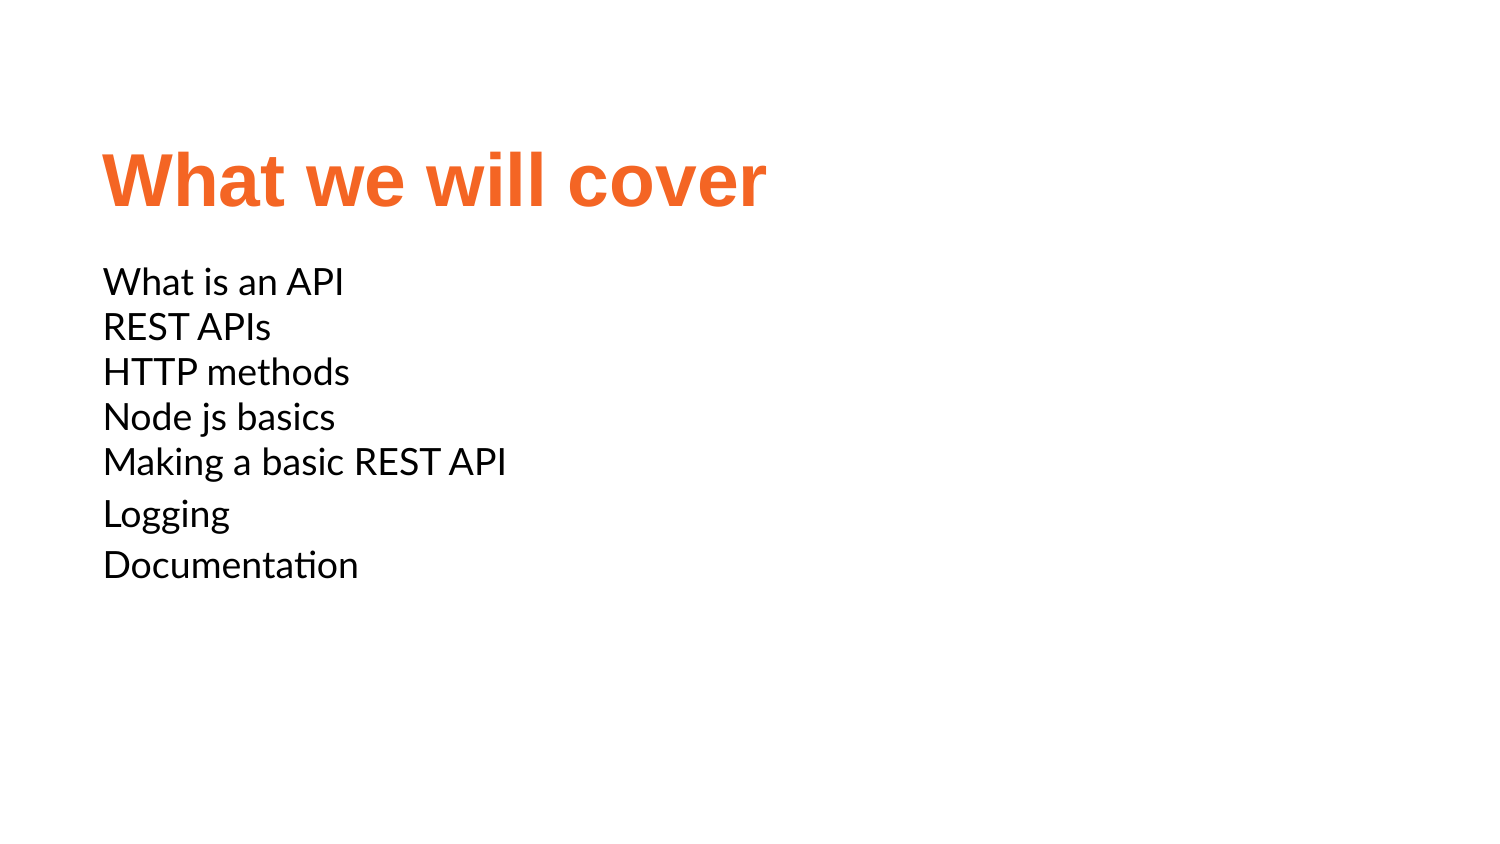

What we will cover
What is an API
REST APIs
HTTP methods
Node js basics
Making a basic REST API
Logging
Documentation